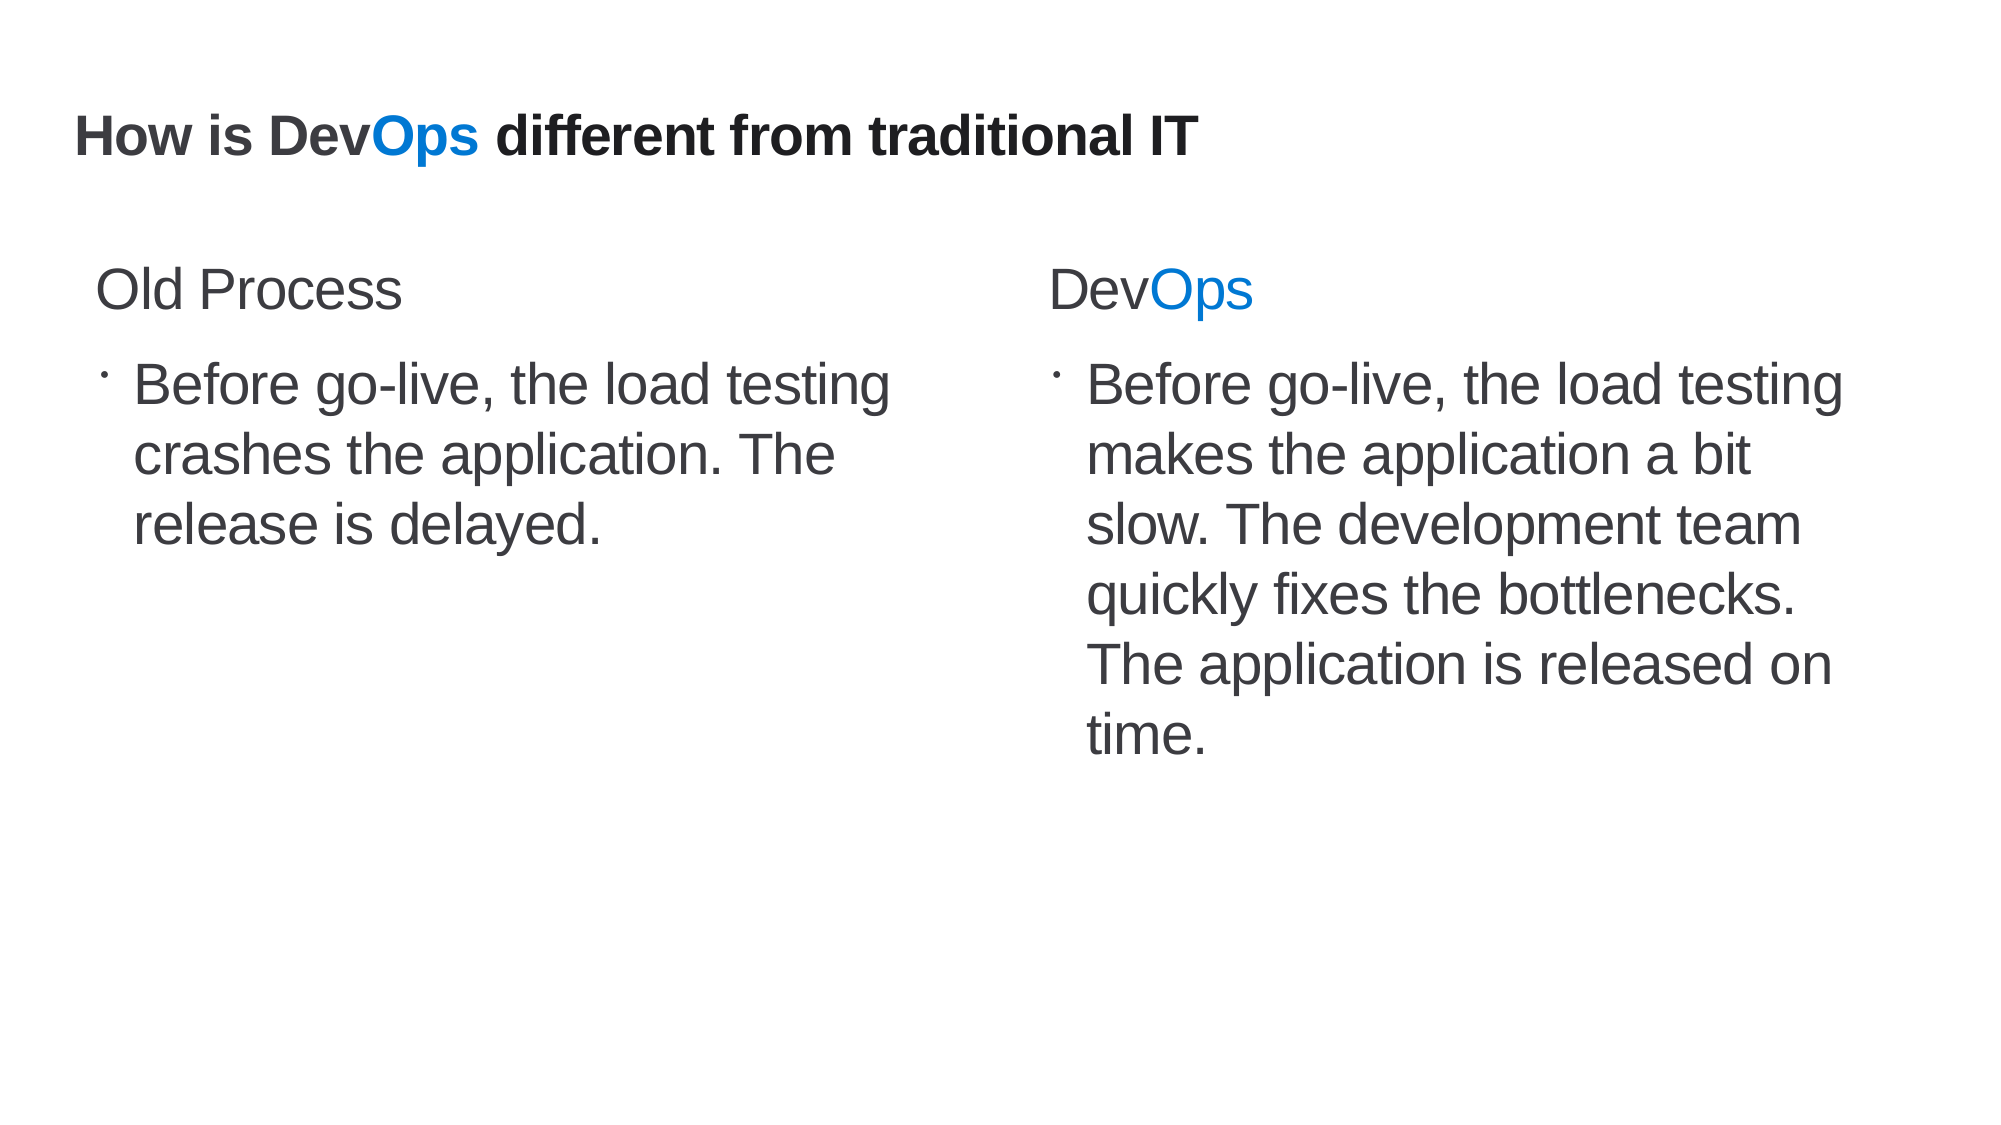

# How is DevOps different from traditional IT
Old Process
Before go-live, the load testing crashes the application. The release is delayed.
DevOps
Before go-live, the load testing makes the application a bit slow. The development team quickly fixes the bottlenecks. The application is released on time.